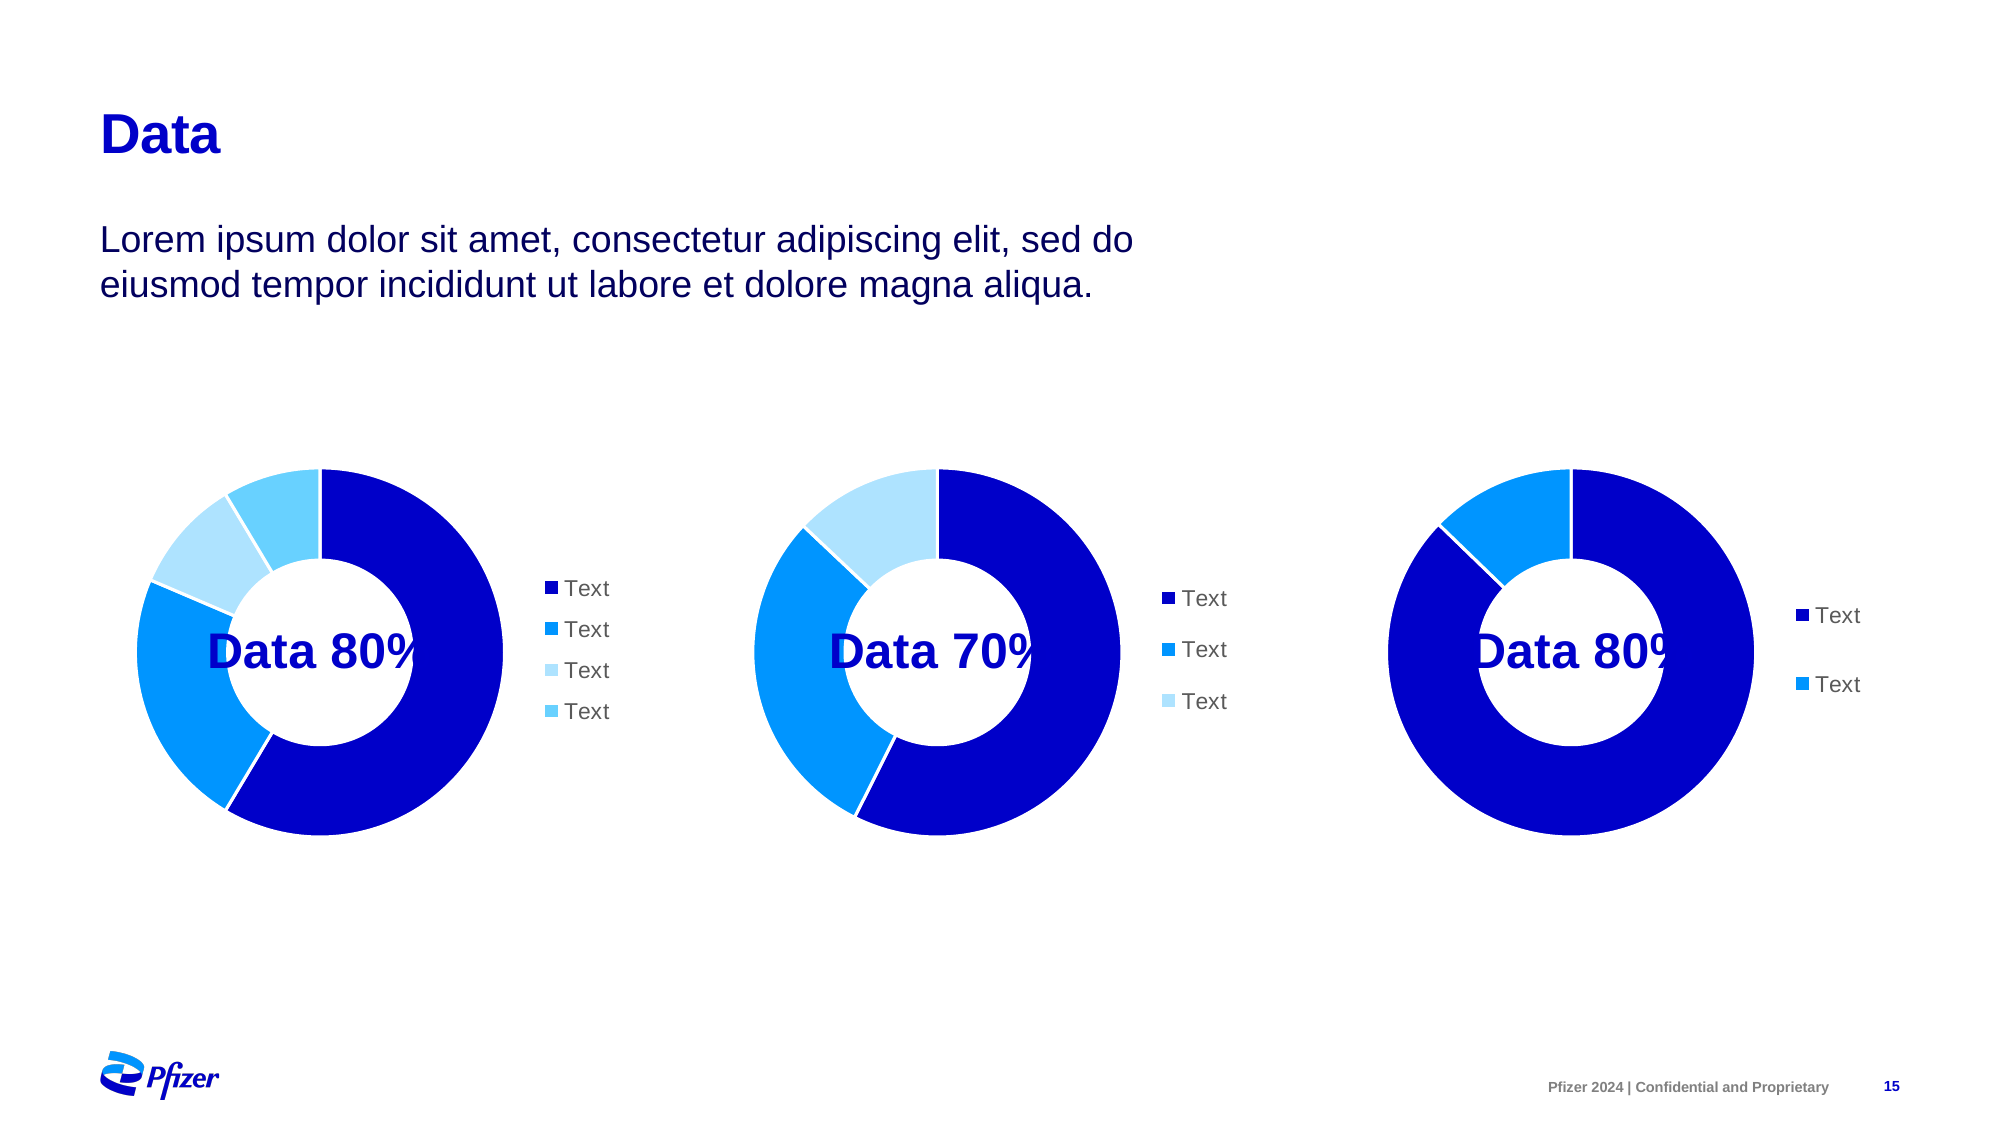

Data
Lorem ipsum dolor sit amet, consectetur adipiscing elit, sed do eiusmod tempor incididunt ut labore et dolore magna aliqua.

### Chart:

| Category | Data 80% |
|---|---|
| Text | 8.2 |
| Text | 3.2 |
| Text | 1.4 |
| Text | 1.2 |

### Chart: Data 70%

| Category | Data 70% |
|---|---|
| Text | 6.2 |
| Text | 3.2 |
| Text | 1.4 |

### Chart: Data 80%

| Category | Data 40% |
|---|---|
| Text | 8.2 |
| Text | 1.2 |
15